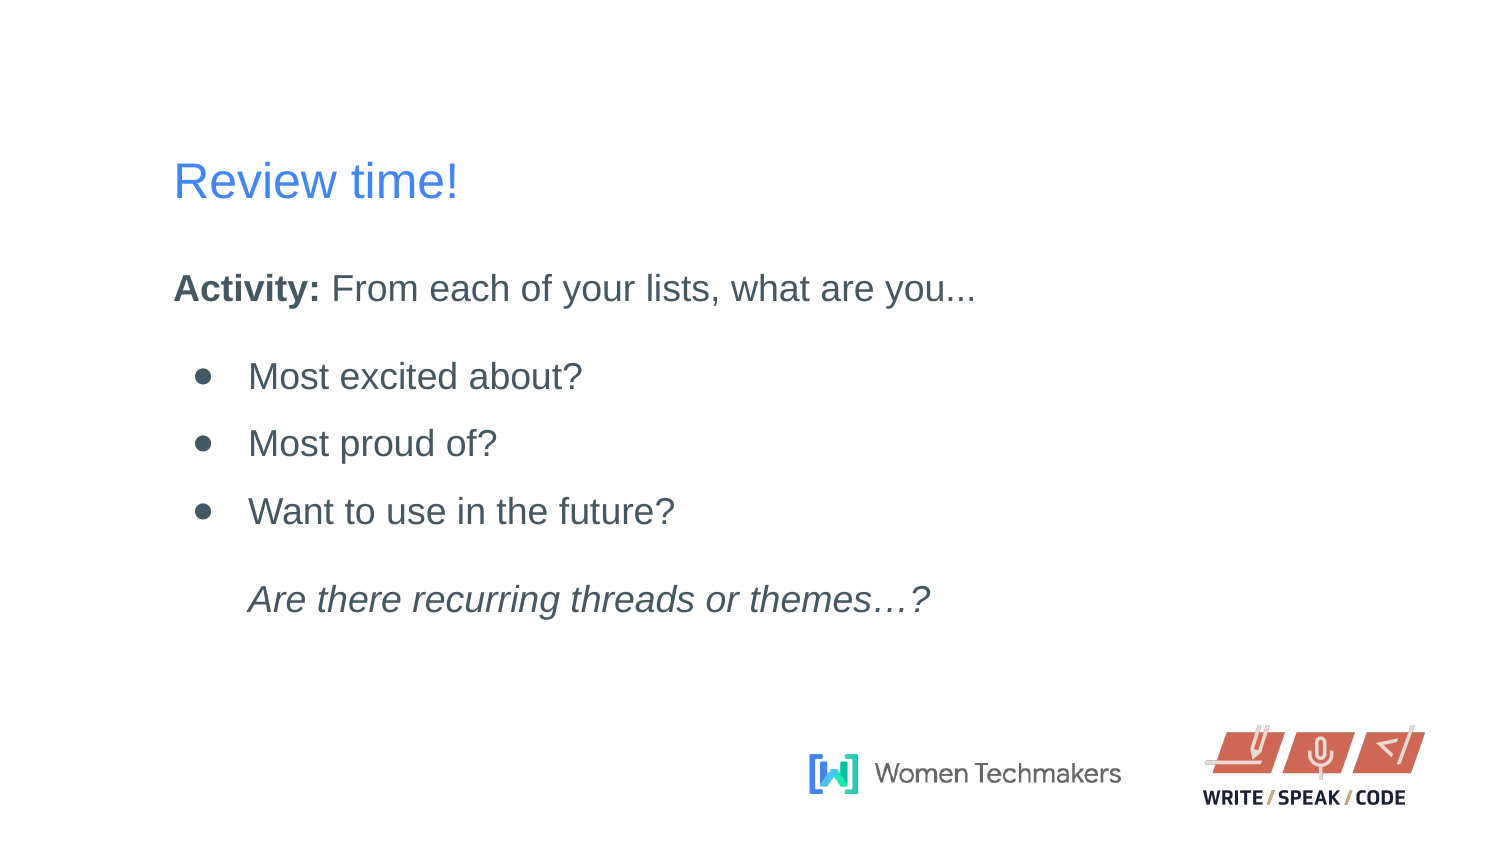

Review time!
Activity: From each of your lists, what are you...
Most excited about?
Most proud of?
Want to use in the future?
Are there recurring threads or themes…?